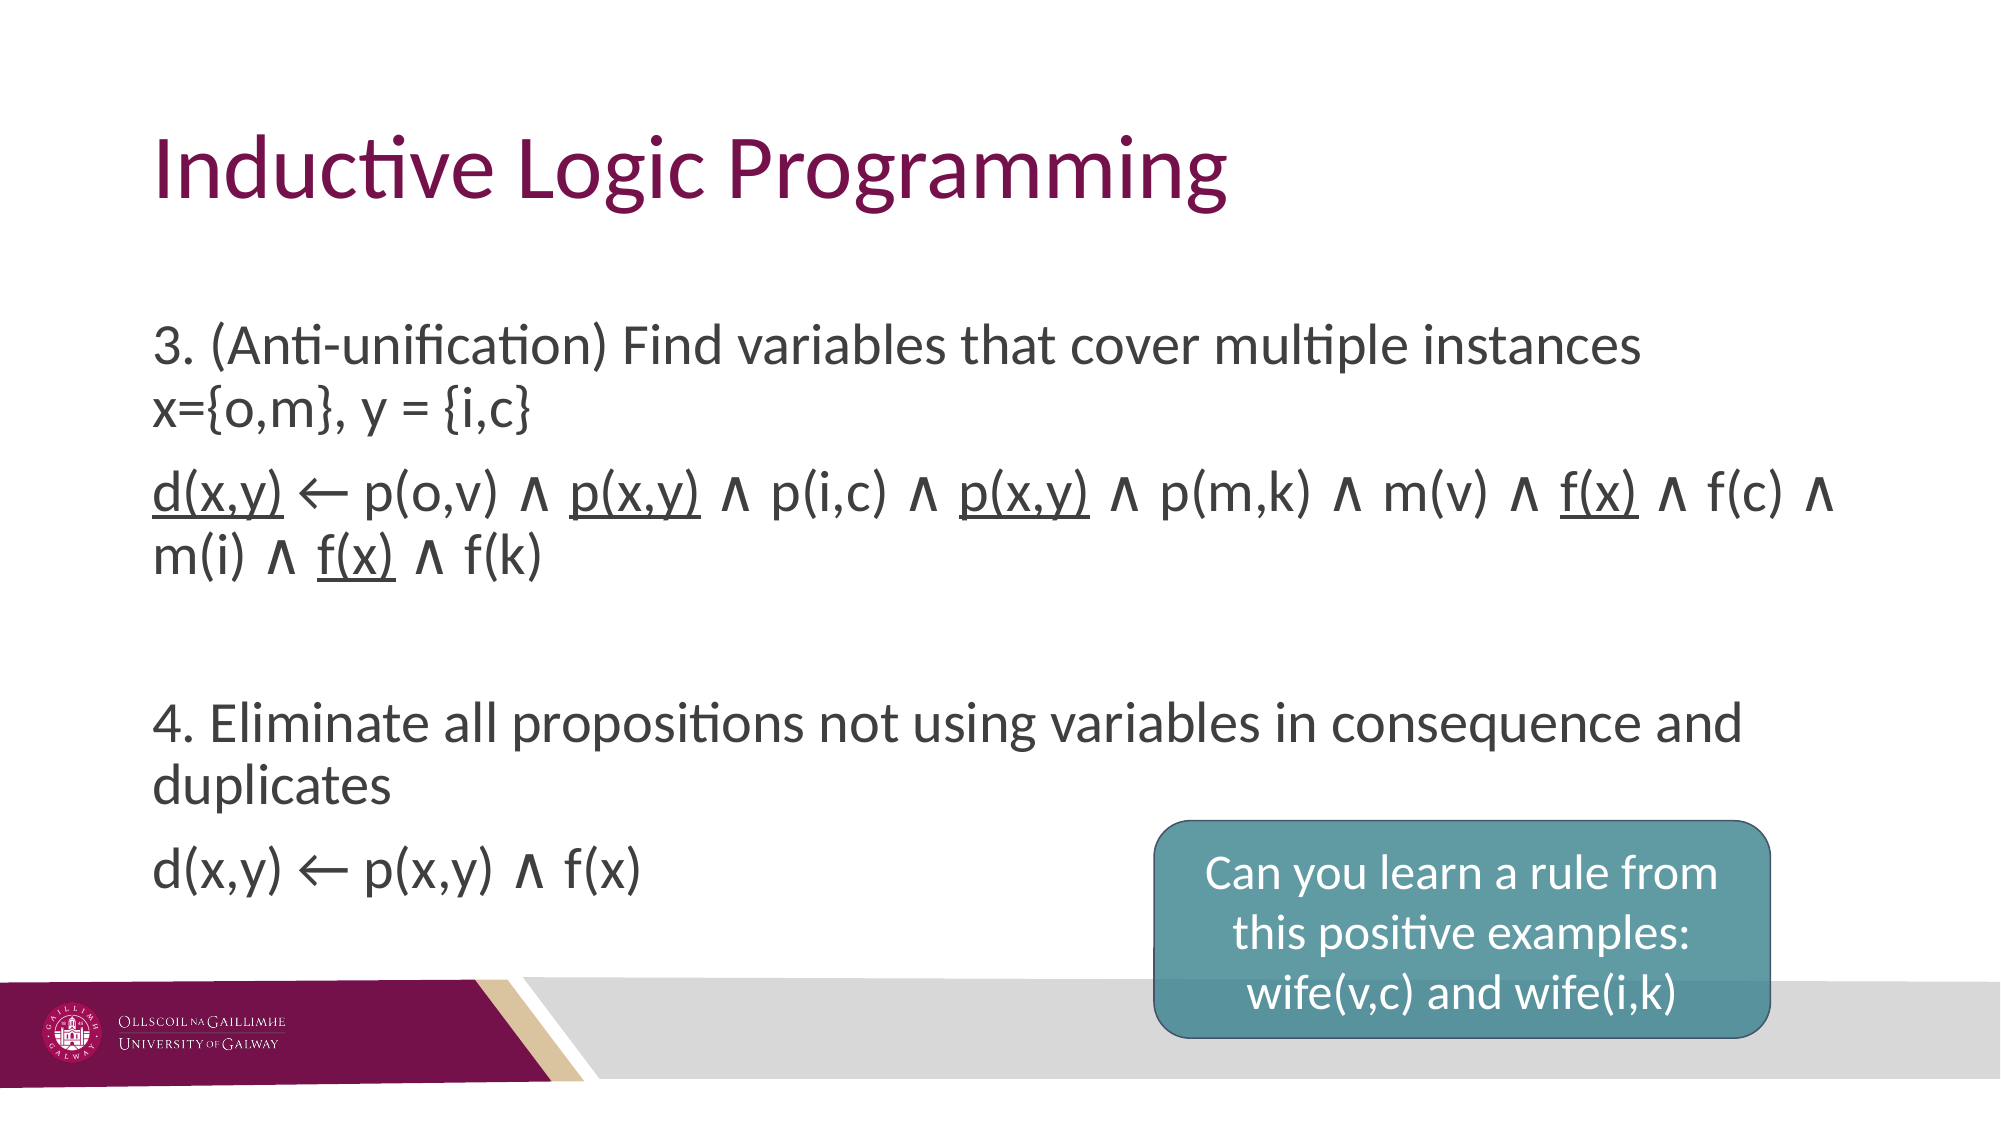

# Inductive Logic Programming
3. (Anti-unification) Find variables that cover multiple instances x={o,m}, y = {i,c}
d(x,y) ← p(o,v) ∧ p(x,y) ∧ p(i,c) ∧ p(x,y) ∧ p(m,k) ∧ m(v) ∧ f(x) ∧ f(c) ∧ m(i) ∧ f(x) ∧ f(k)

4. Eliminate all propositions not using variables in consequence and duplicates
d(x,y) ← p(x,y) ∧ f(x)
Can you learn a rule from this positive examples:
wife(v,c) and wife(i,k)